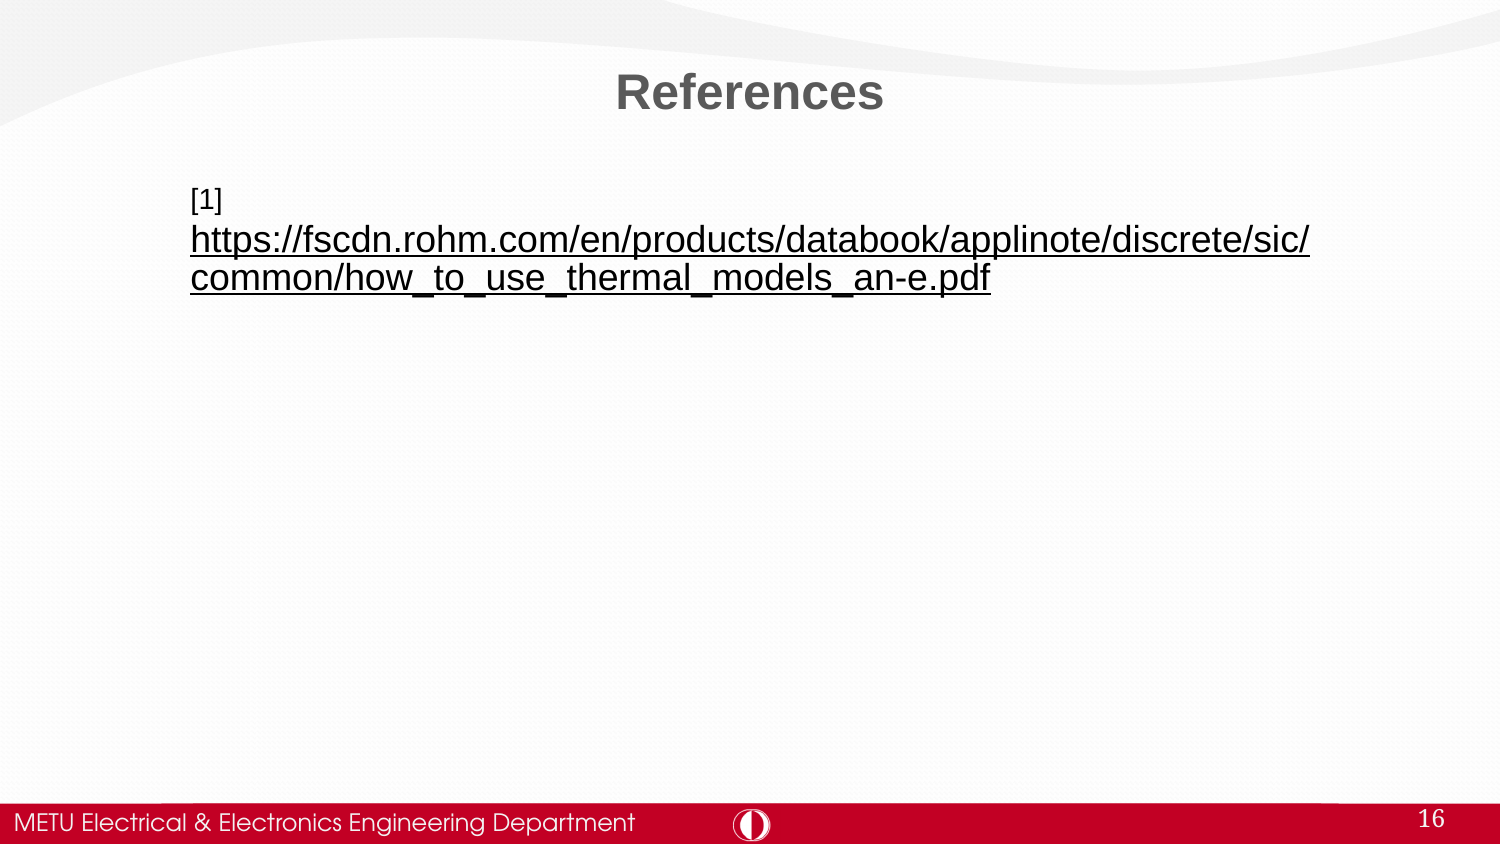

# References
[1] https://fscdn.rohm.com/en/products/databook/applinote/discrete/sic/common/how_to_use_thermal_models_an-e.pdf

METU Electrical & Electronics Engineering Department
16